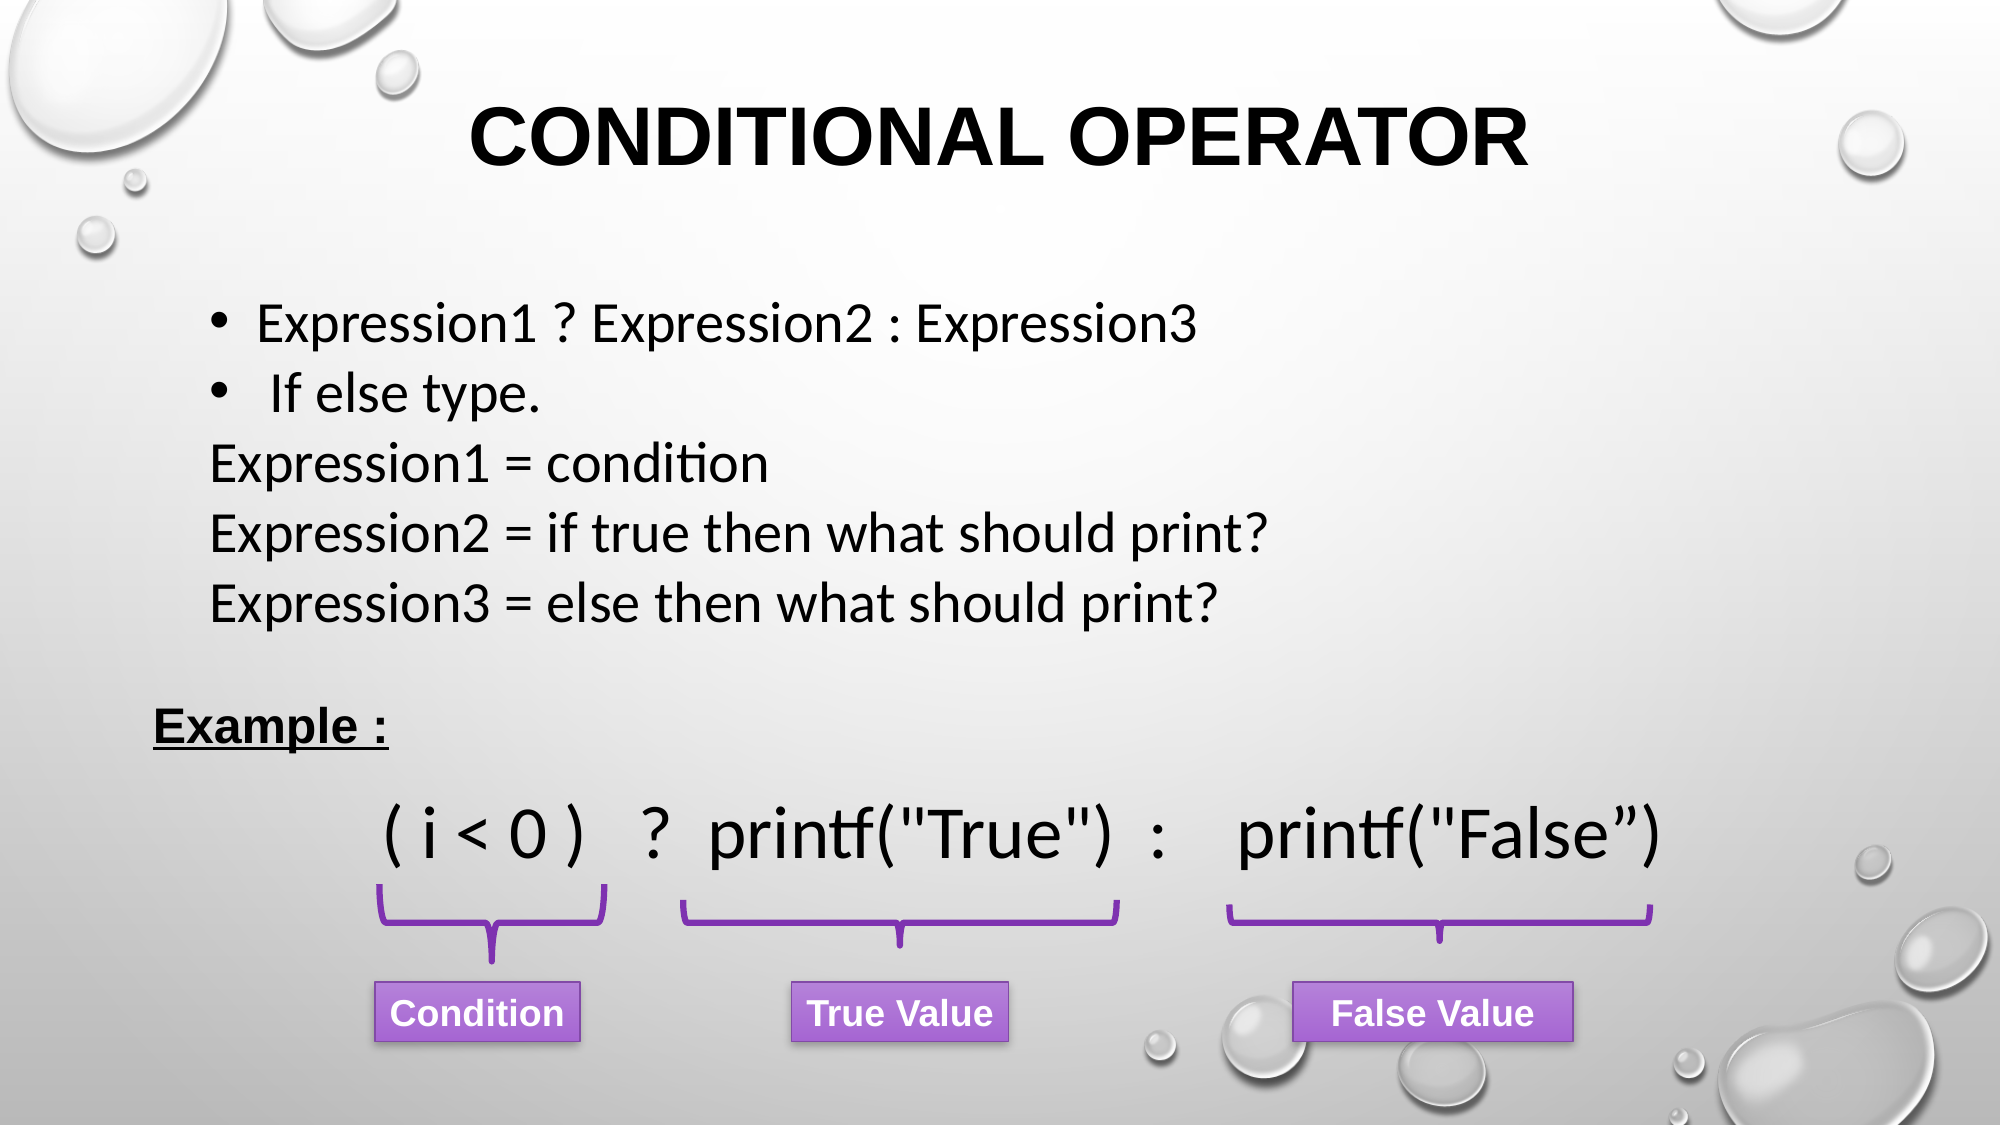

CONDITIONAL OPERATOR
Expression1 ? Expression2 : Expression3
 If else type.
Expression1 = condition
Expression2 = if true then what should print?
Expression3 = else then what should print?
Example :

( i < 0 )   ?  printf("True")  :    printf("False”)

Condition
True Value
False Value